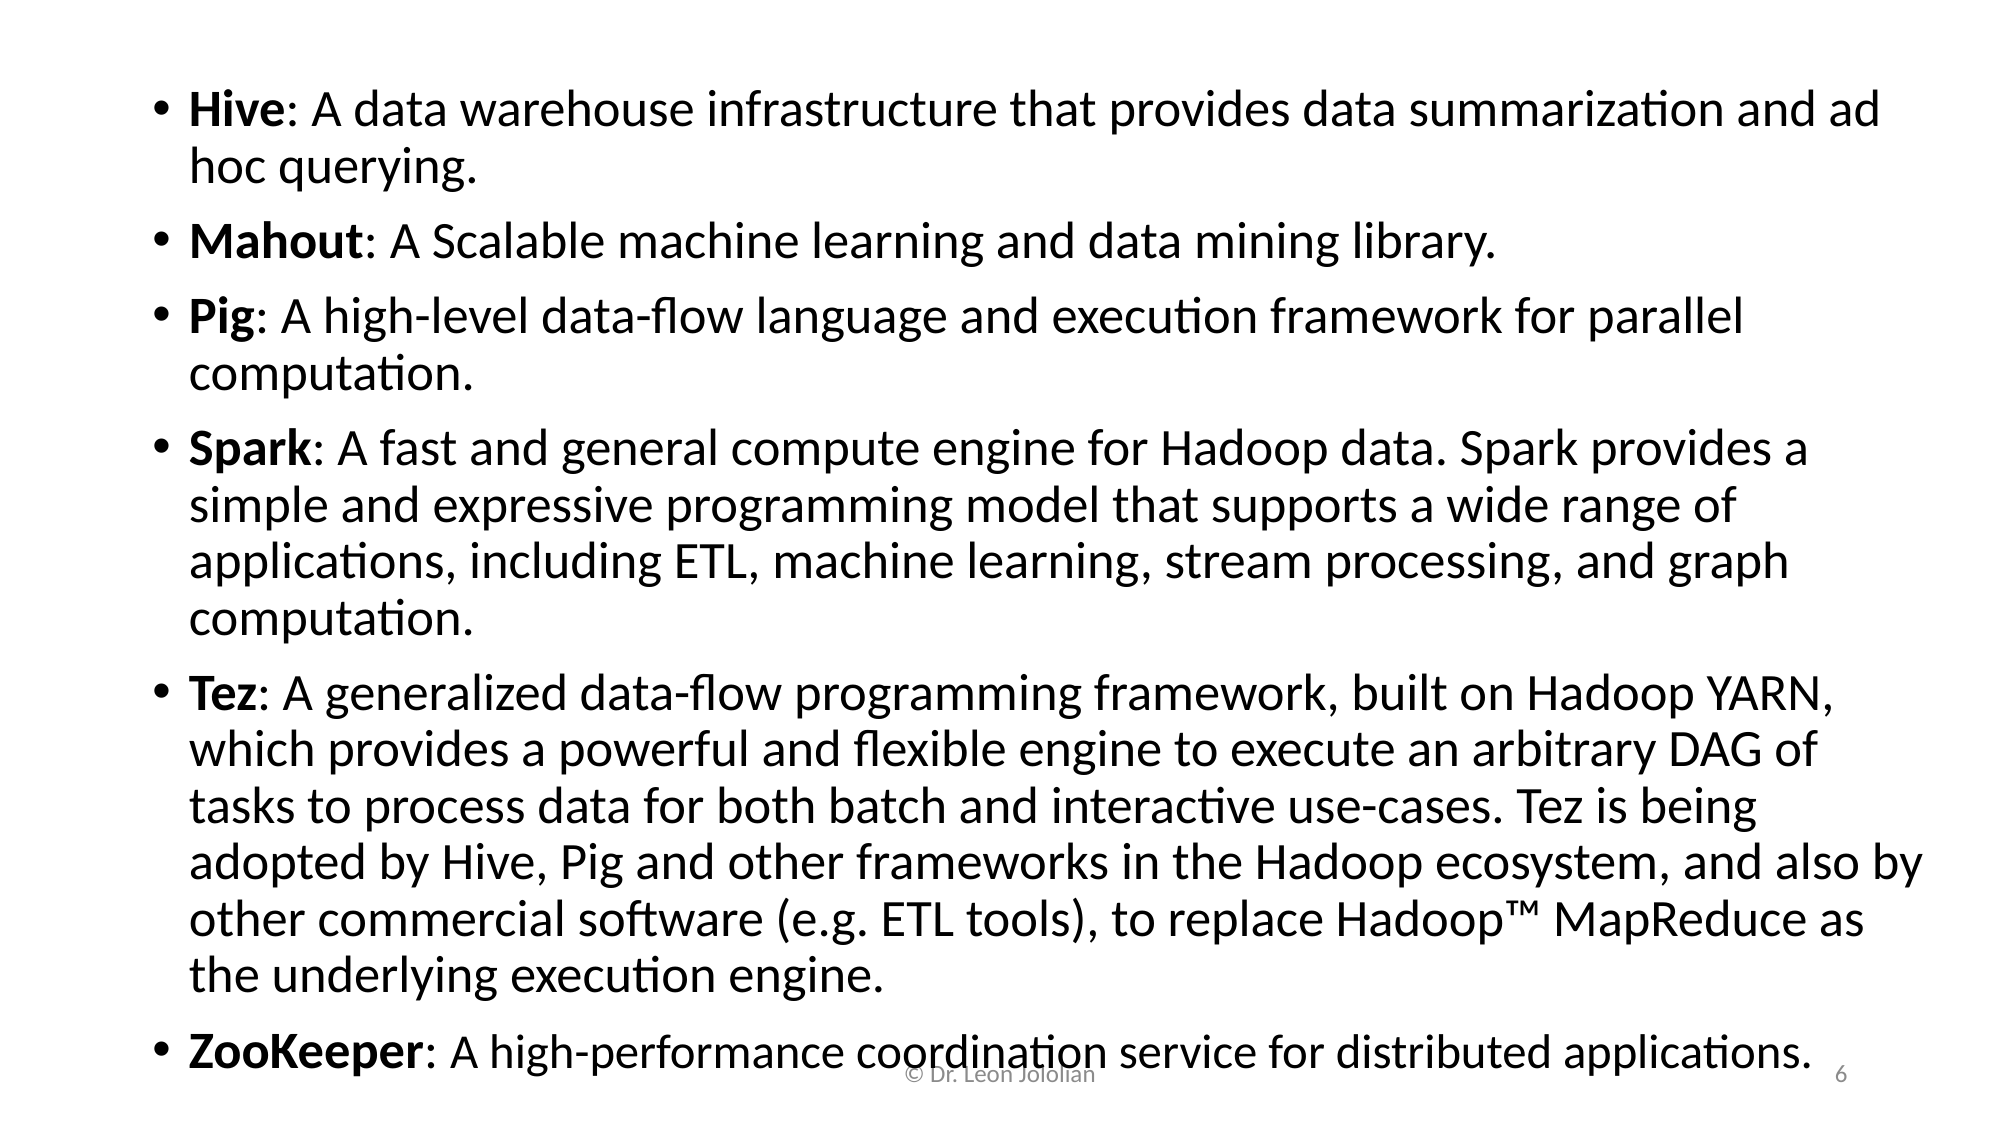

Hive: A data warehouse infrastructure that provides data summarization and ad hoc querying.
Mahout: A Scalable machine learning and data mining library.
Pig: A high-level data-flow language and execution framework for parallel computation.
Spark: A fast and general compute engine for Hadoop data. Spark provides a simple and expressive programming model that supports a wide range of applications, including ETL, machine learning, stream processing, and graph computation.
Tez: A generalized data-flow programming framework, built on Hadoop YARN, which provides a powerful and flexible engine to execute an arbitrary DAG of tasks to process data for both batch and interactive use-cases. Tez is being adopted by Hive, Pig and other frameworks in the Hadoop ecosystem, and also by other commercial software (e.g. ETL tools), to replace Hadoop™ MapReduce as the underlying execution engine.
ZooKeeper: A high-performance coordination service for distributed applications.
© Dr. Leon Jololian
6